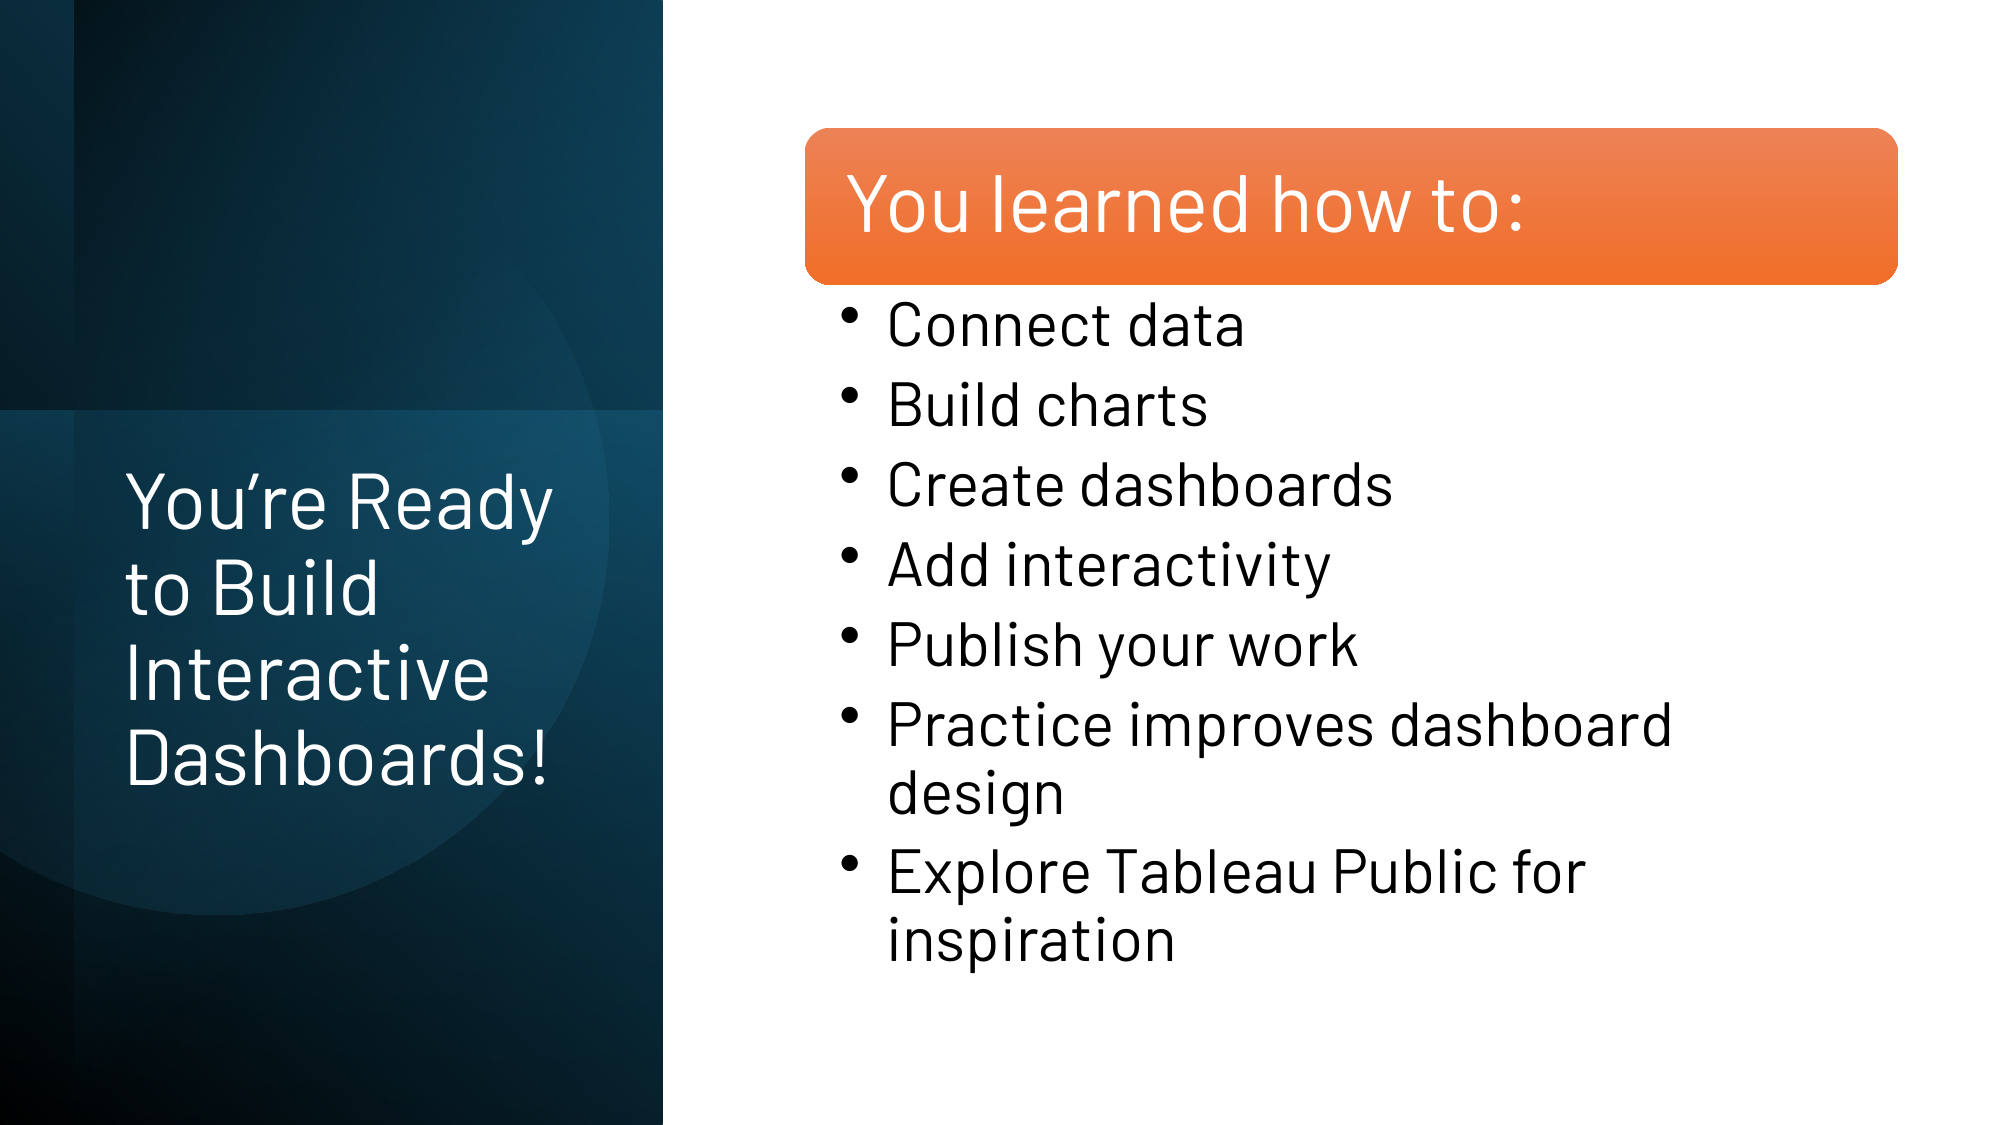

You learned how to:
Connect data
Build charts
Create dashboards
Add interactivity
Publish your work
Practice improves dashboard design
Explore Tableau Public for inspiration

# You’re Ready to Build Interactive Dashboards!